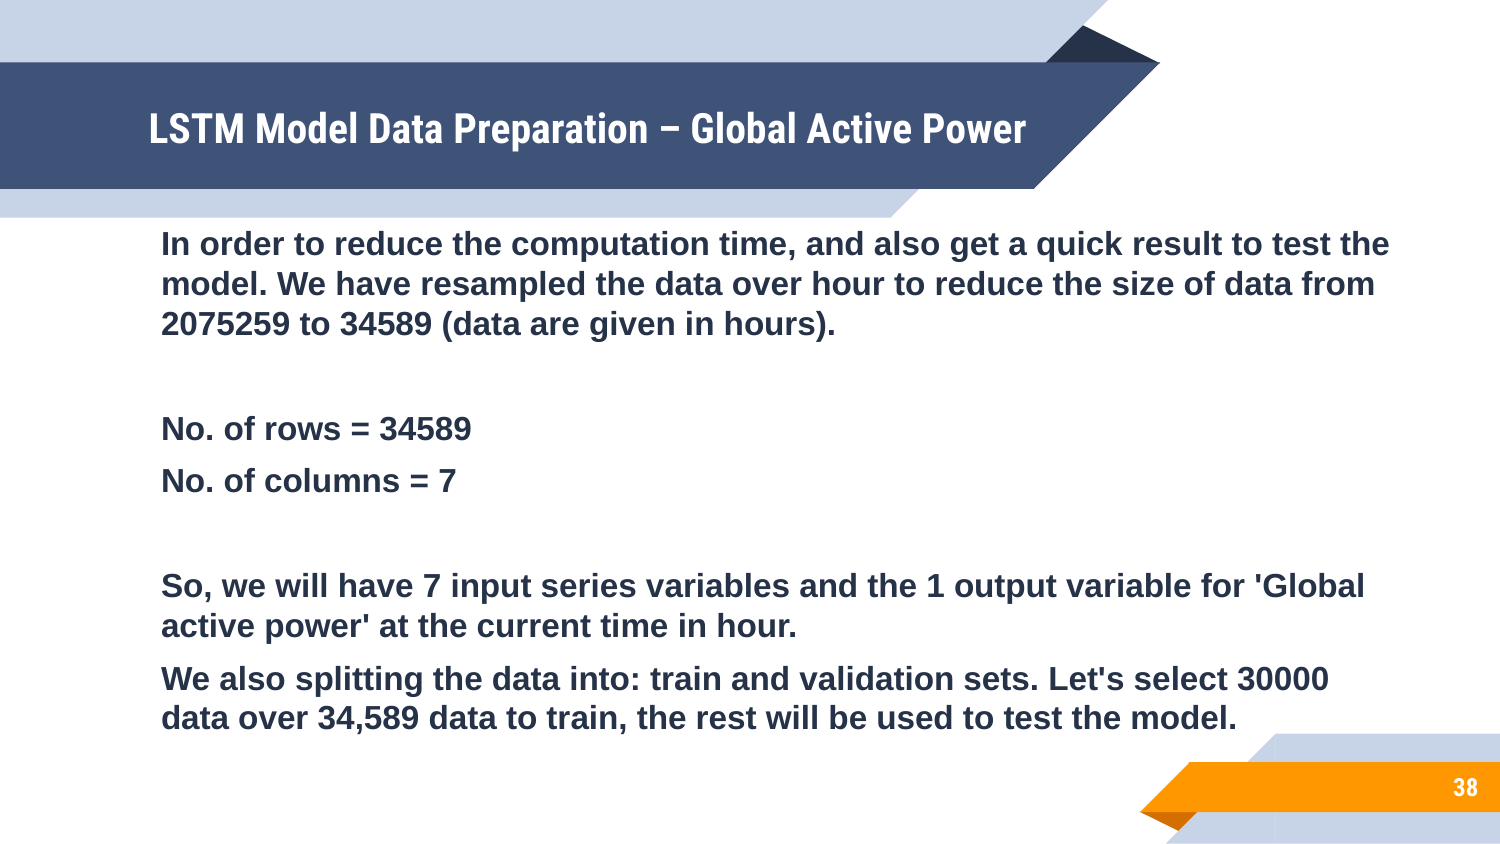

# LSTM Model Data Preparation – Global Active Power
In order to reduce the computation time, and also get a quick result to test the model. We have resampled the data over hour to reduce the size of data from 2075259 to 34589 (data are given in hours).

No. of rows = 34589
No. of columns = 7

So, we will have 7 input series variables and the 1 output variable for 'Global active power' at the current time in hour.
We also splitting the data into: train and validation sets. Let's select 30000 data over 34,589 data to train, the rest will be used to test the model.

38